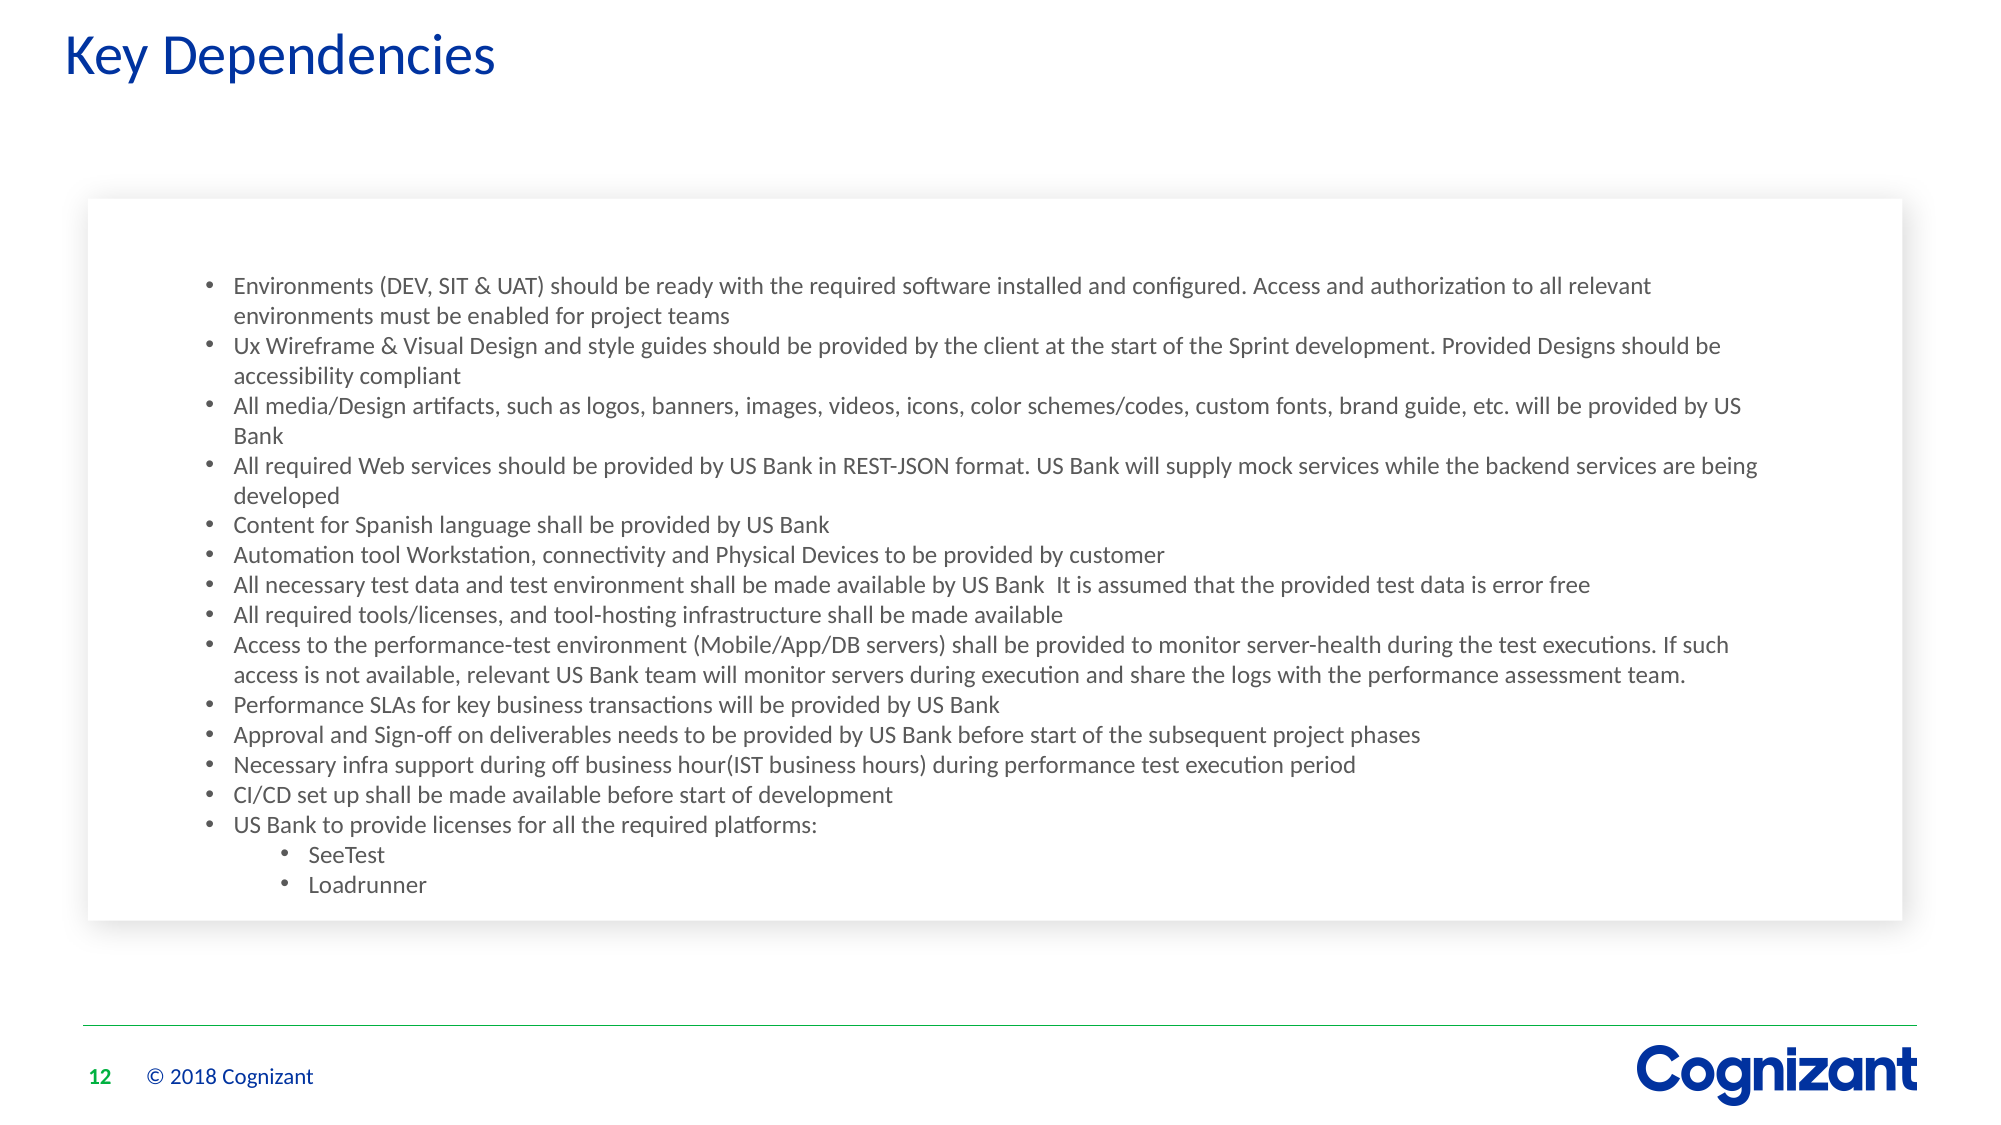

# Key Dependencies

Environments (DEV, SIT & UAT) should be ready with the required software installed and configured. Access and authorization to all relevant environments must be enabled for project teams
Ux Wireframe & Visual Design and style guides should be provided by the client at the start of the Sprint development. Provided Designs should be accessibility compliant
All media/Design artifacts, such as logos, banners, images, videos, icons, color schemes/codes, custom fonts, brand guide, etc. will be provided by US Bank
All required Web services should be provided by US Bank in REST-JSON format. US Bank will supply mock services while the backend services are being developed
Content for Spanish language shall be provided by US Bank
Automation tool Workstation, connectivity and Physical Devices to be provided by customer
All necessary test data and test environment shall be made available by US Bank  It is assumed that the provided test data is error free
All required tools/licenses, and tool-hosting infrastructure shall be made available
Access to the performance-test environment (Mobile/App/DB servers) shall be provided to monitor server-health during the test executions. If such access is not available, relevant US Bank team will monitor servers during execution and share the logs with the performance assessment team.
Performance SLAs for key business transactions will be provided by US Bank
Approval and Sign-off on deliverables needs to be provided by US Bank before start of the subsequent project phases
Necessary infra support during off business hour(IST business hours) during performance test execution period
CI/CD set up shall be made available before start of development
US Bank to provide licenses for all the required platforms:
SeeTest
Loadrunner